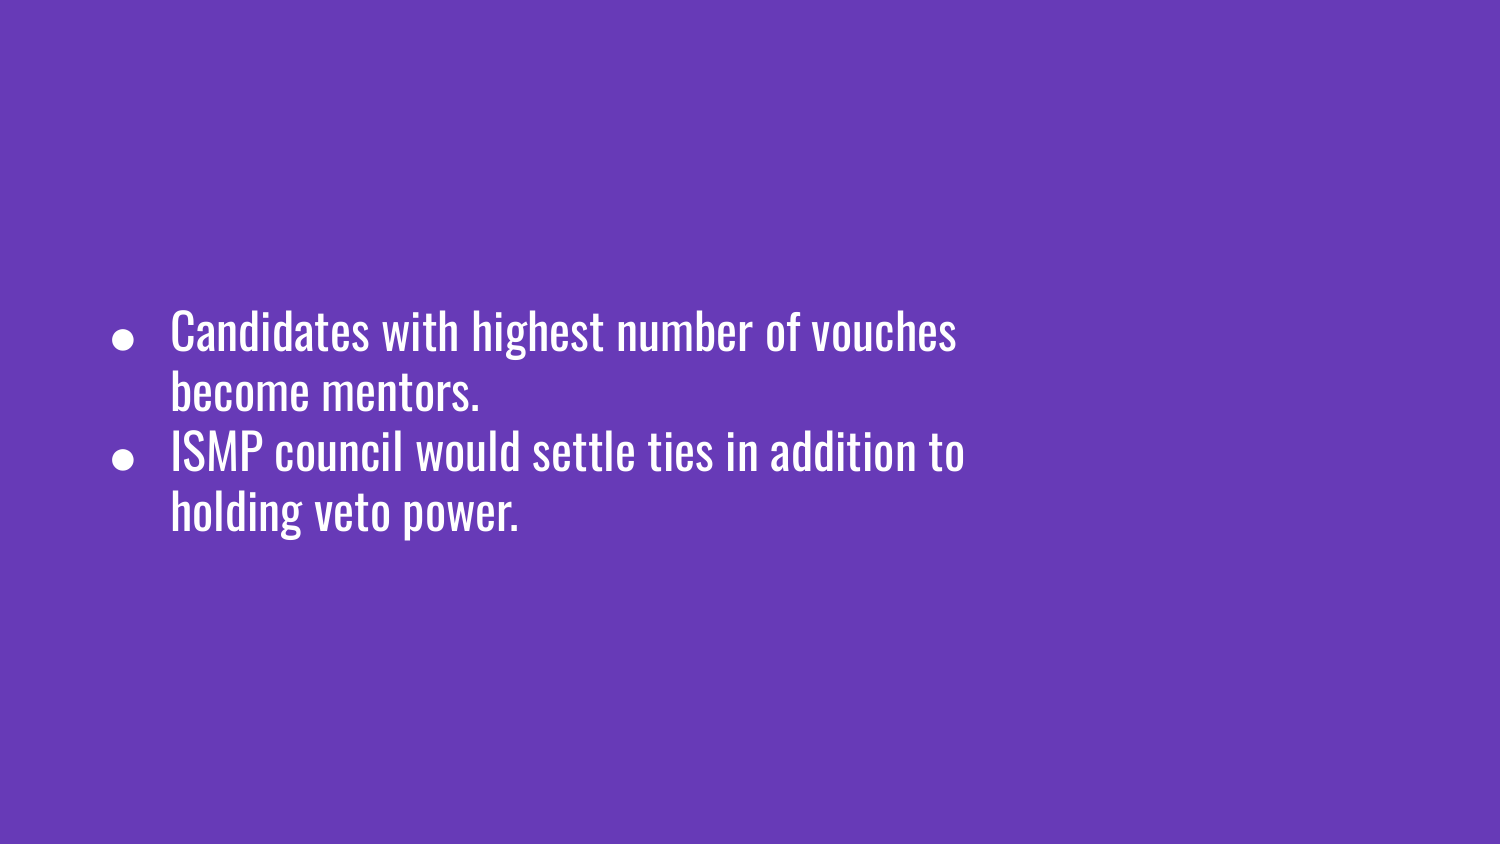

# Candidates with highest number of vouches become mentors.
ISMP council would settle ties in addition to holding veto power.